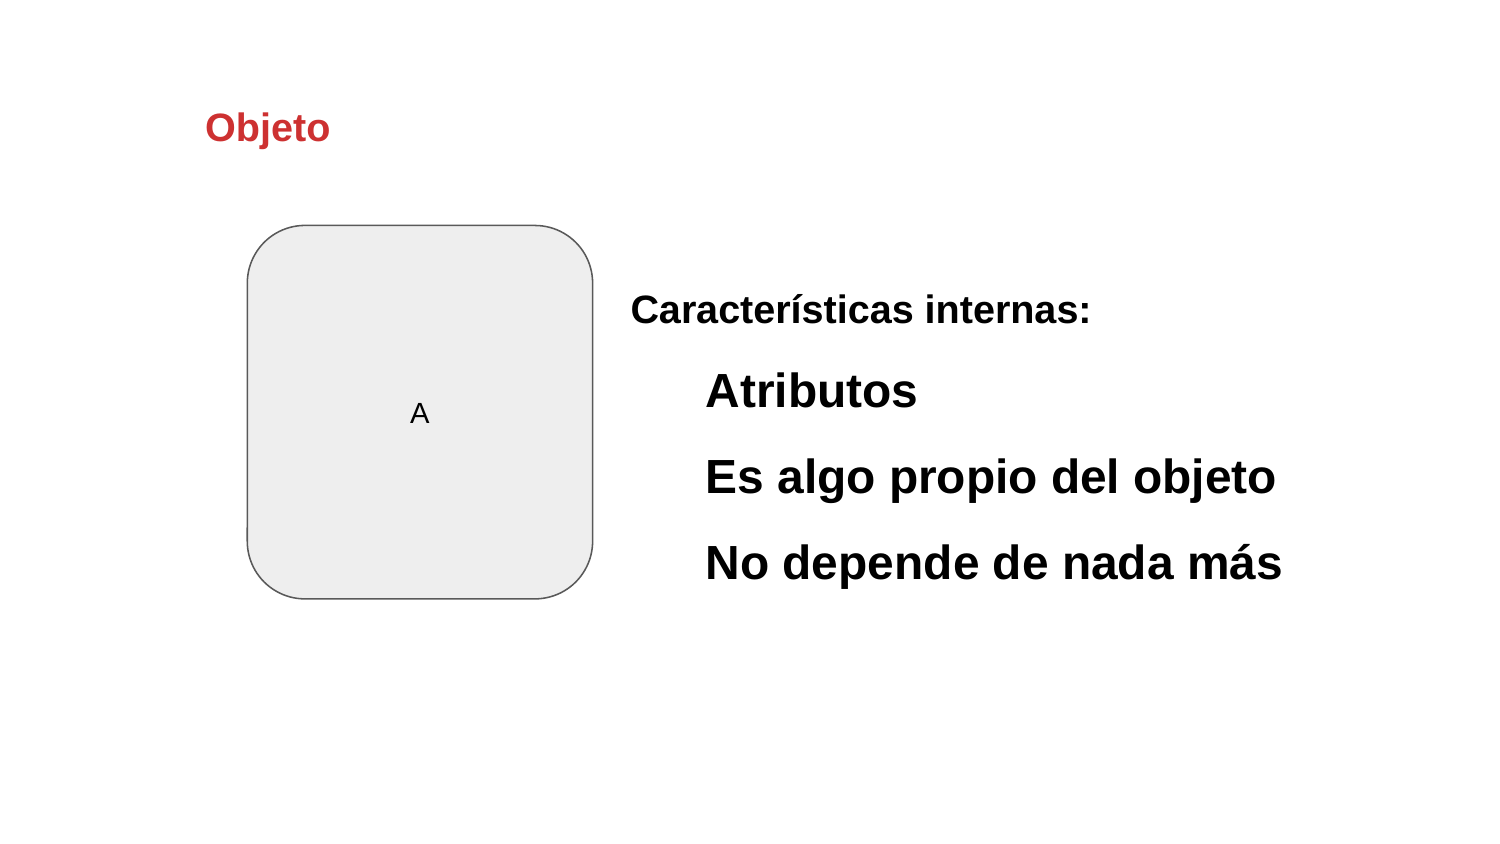

Objeto
A
Características internas:
Atributos
Es algo propio del objeto
No depende de nada más